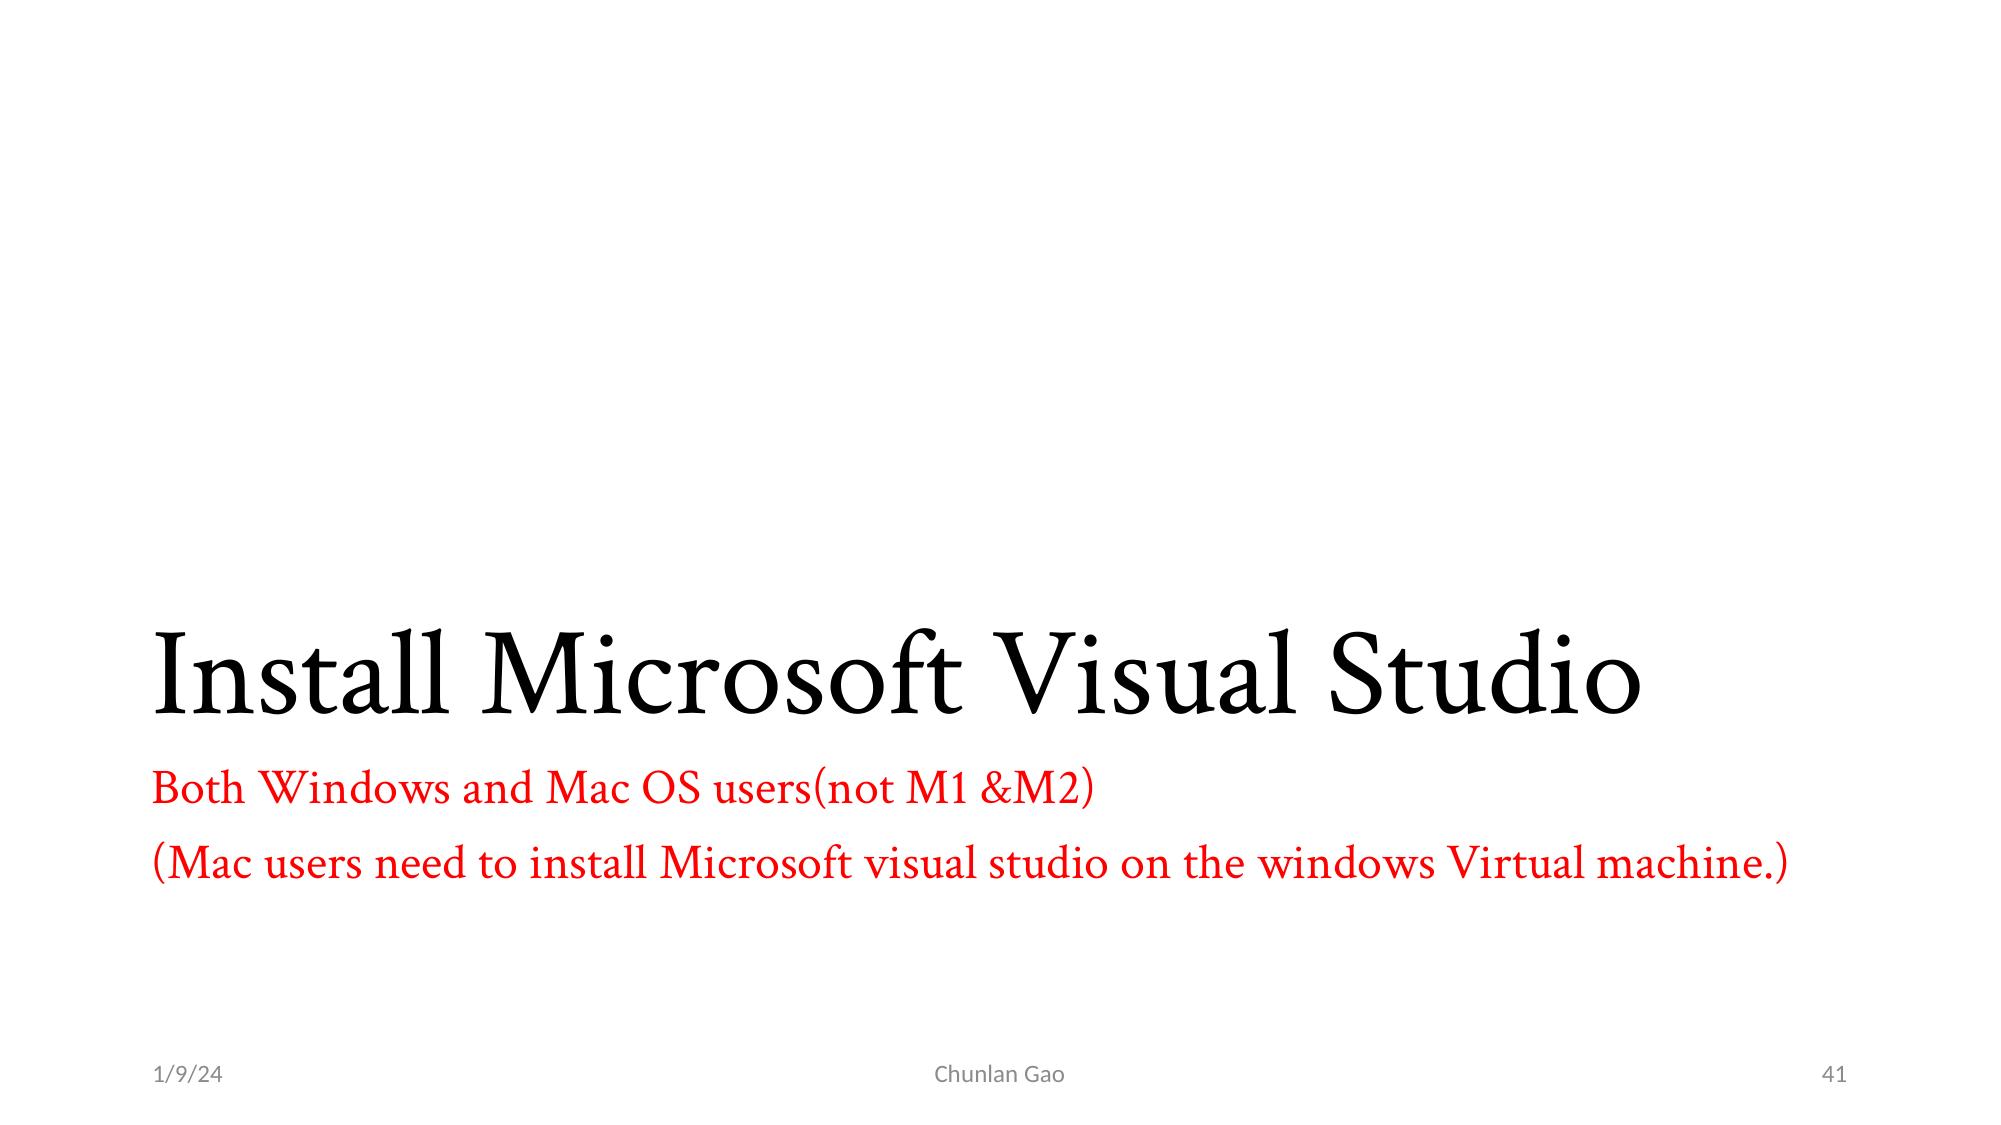

# Install Microsoft Visual Studio
Both Windows and Mac OS users(not M1 &M2)
(Mac users need to install Microsoft visual studio on the windows Virtual machine.)
1/9/24
Chunlan Gao
41